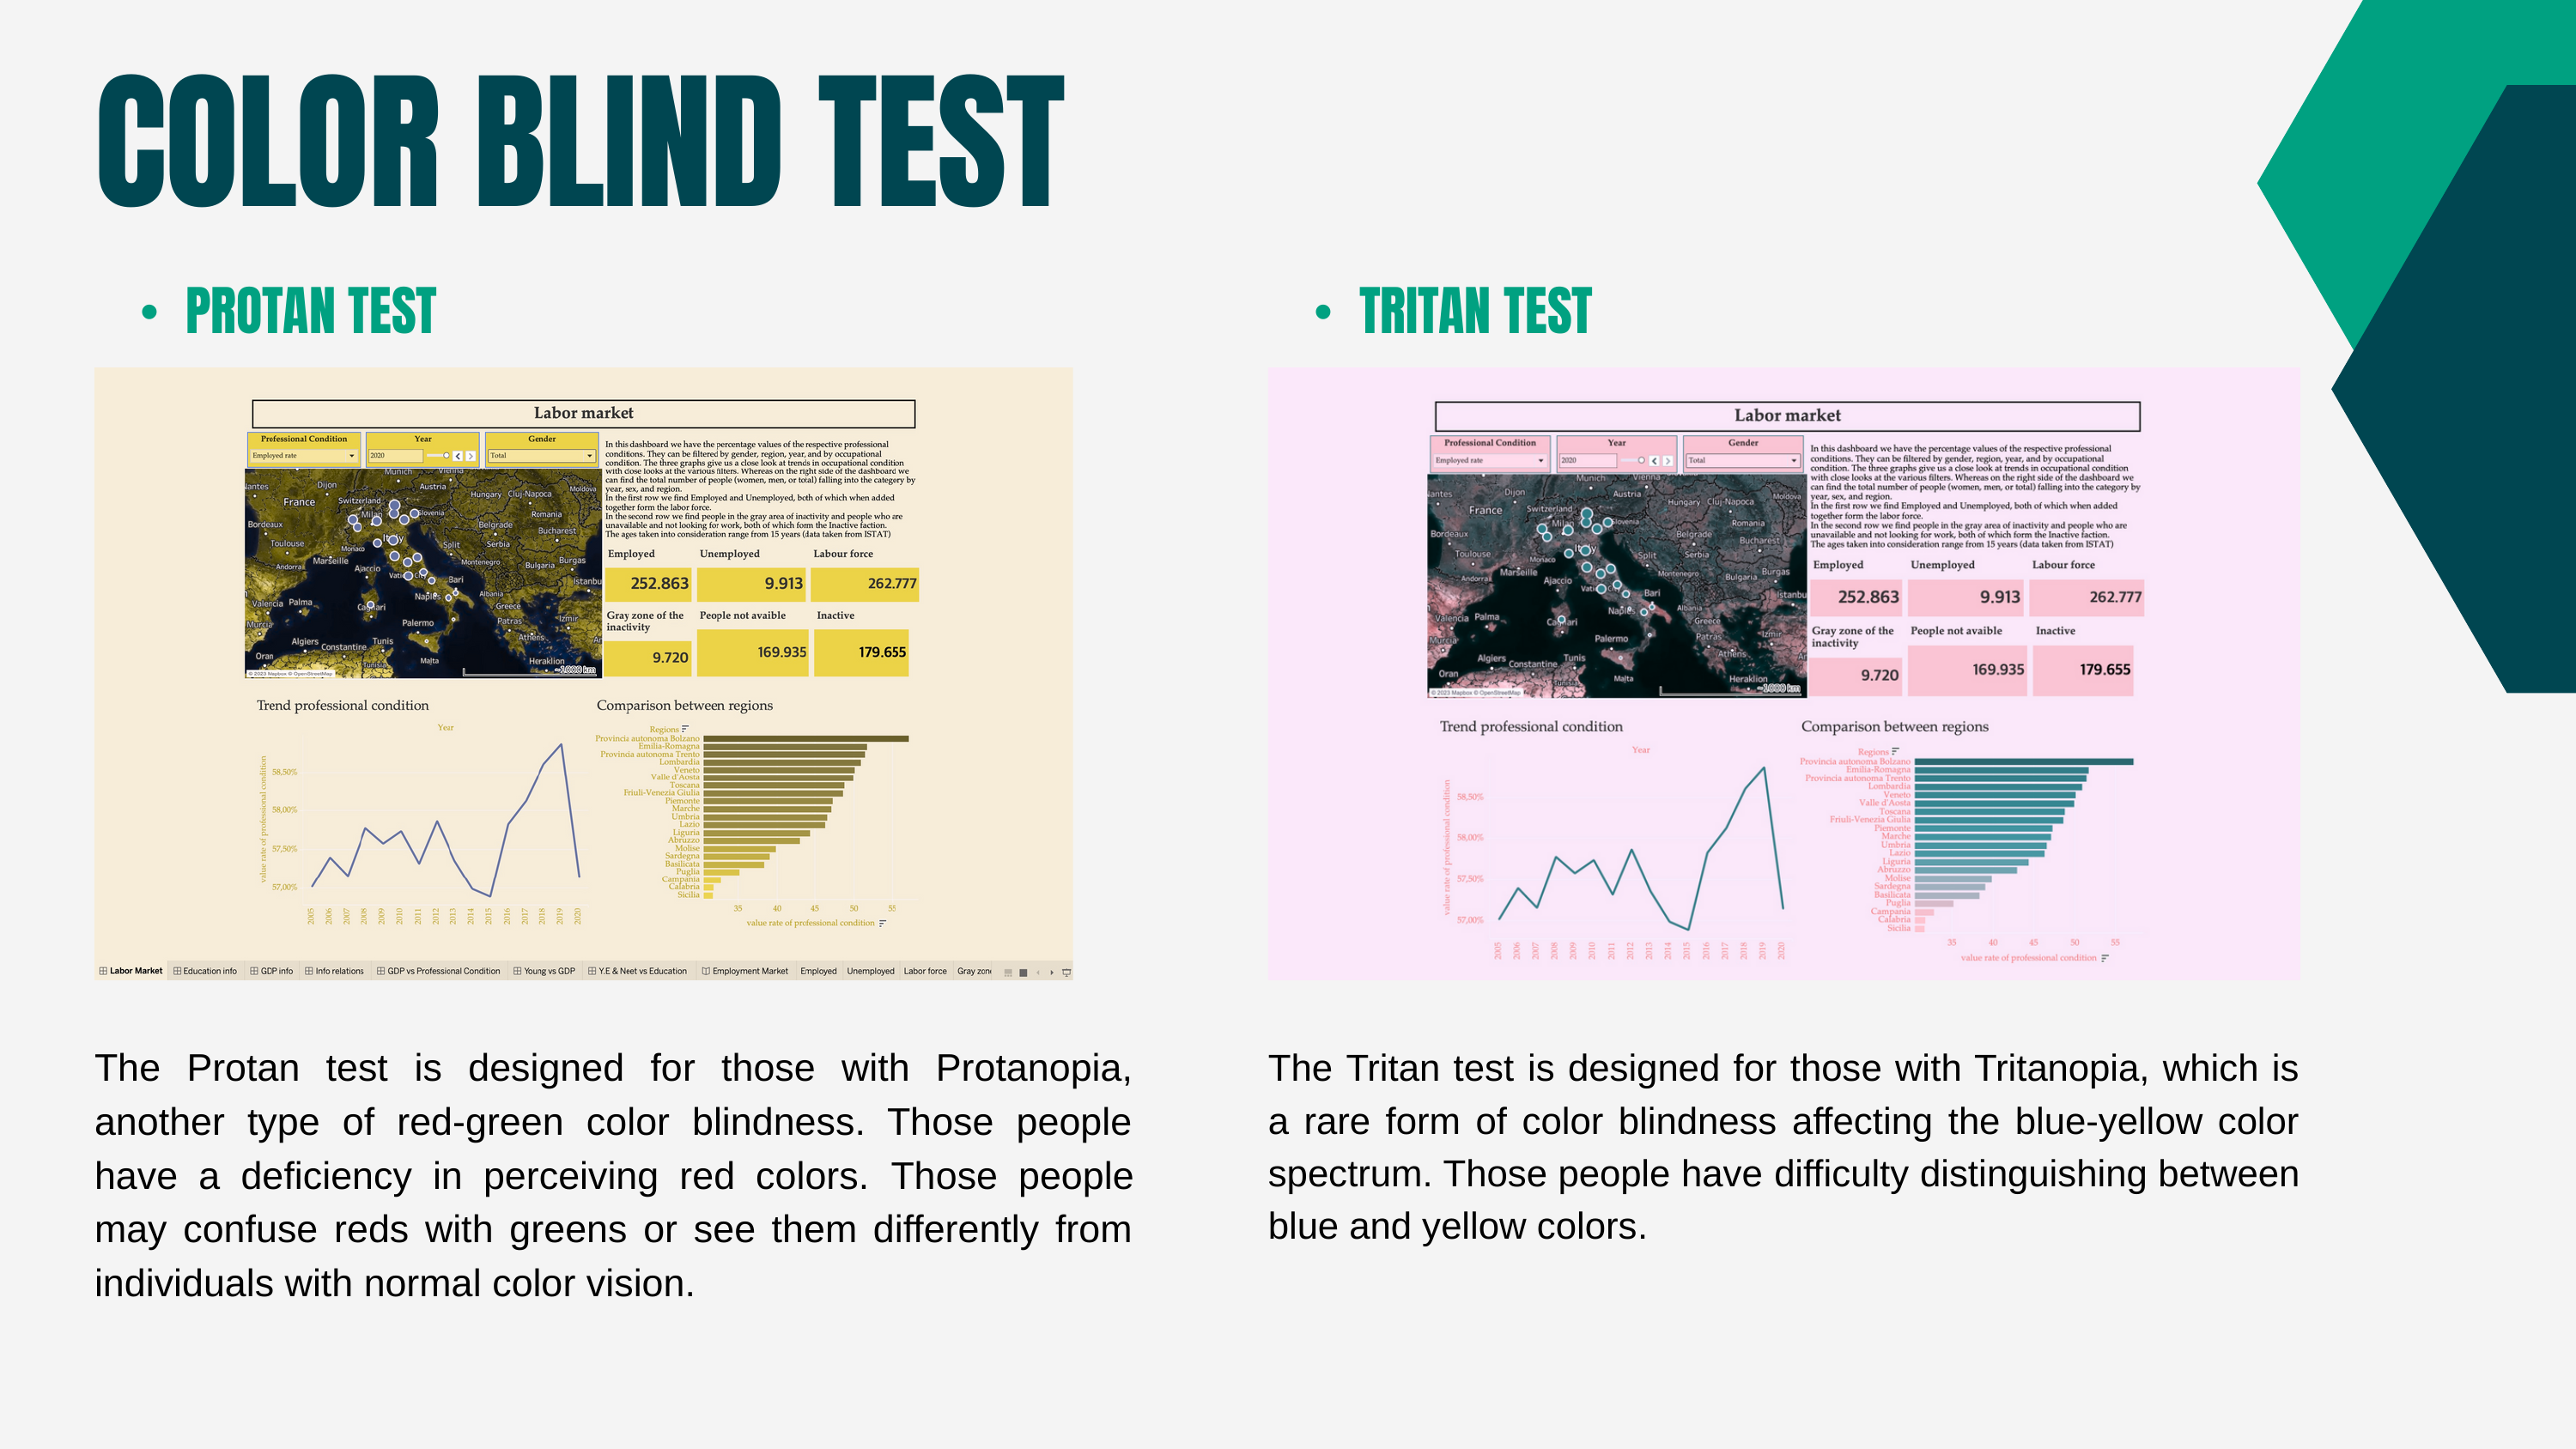

COLOR BLIND TEST

PROTAN TEST
TRITAN TEST

The Protan test is designed for those with Protanopia, another type of red-green color blindness. Those people have a deficiency in perceiving red colors. Those people may confuse reds with greens or see them differently from individuals with normal color vision.
The Tritan test is designed for those with Tritanopia, which is a rare form of color blindness affecting the blue-yellow color spectrum. Those people have difficulty distinguishing between blue and yellow colors.